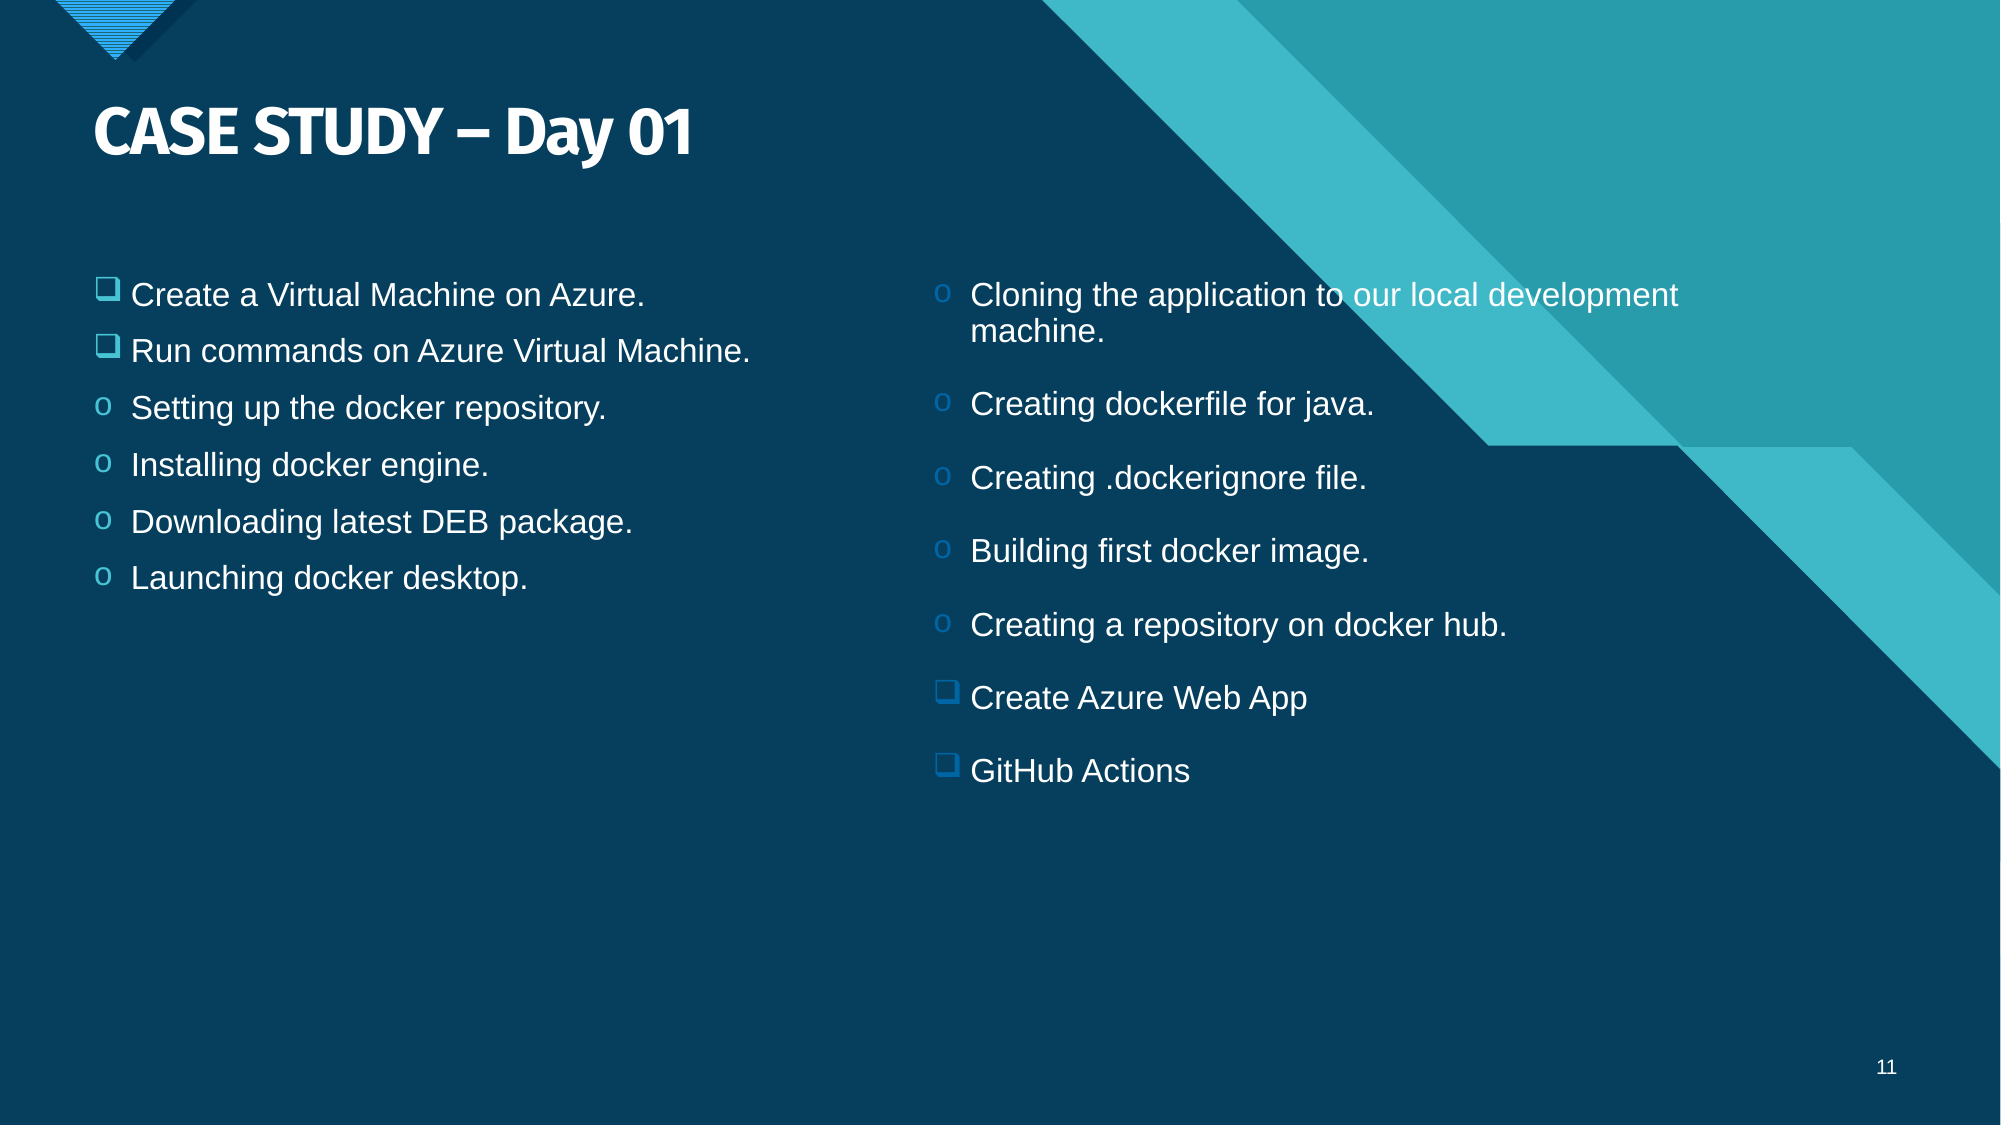

# CASE STUDY – Day 01
Create a Virtual Machine on Azure.
Run commands on Azure Virtual Machine.
Setting up the docker repository.
Installing docker engine.
Downloading latest DEB package.
Launching docker desktop.
Cloning the application to our local development machine.
Creating dockerfile for java.
Creating .dockerignore file.
Building first docker image.
Creating a repository on docker hub.
Create Azure Web App
GitHub Actions
11